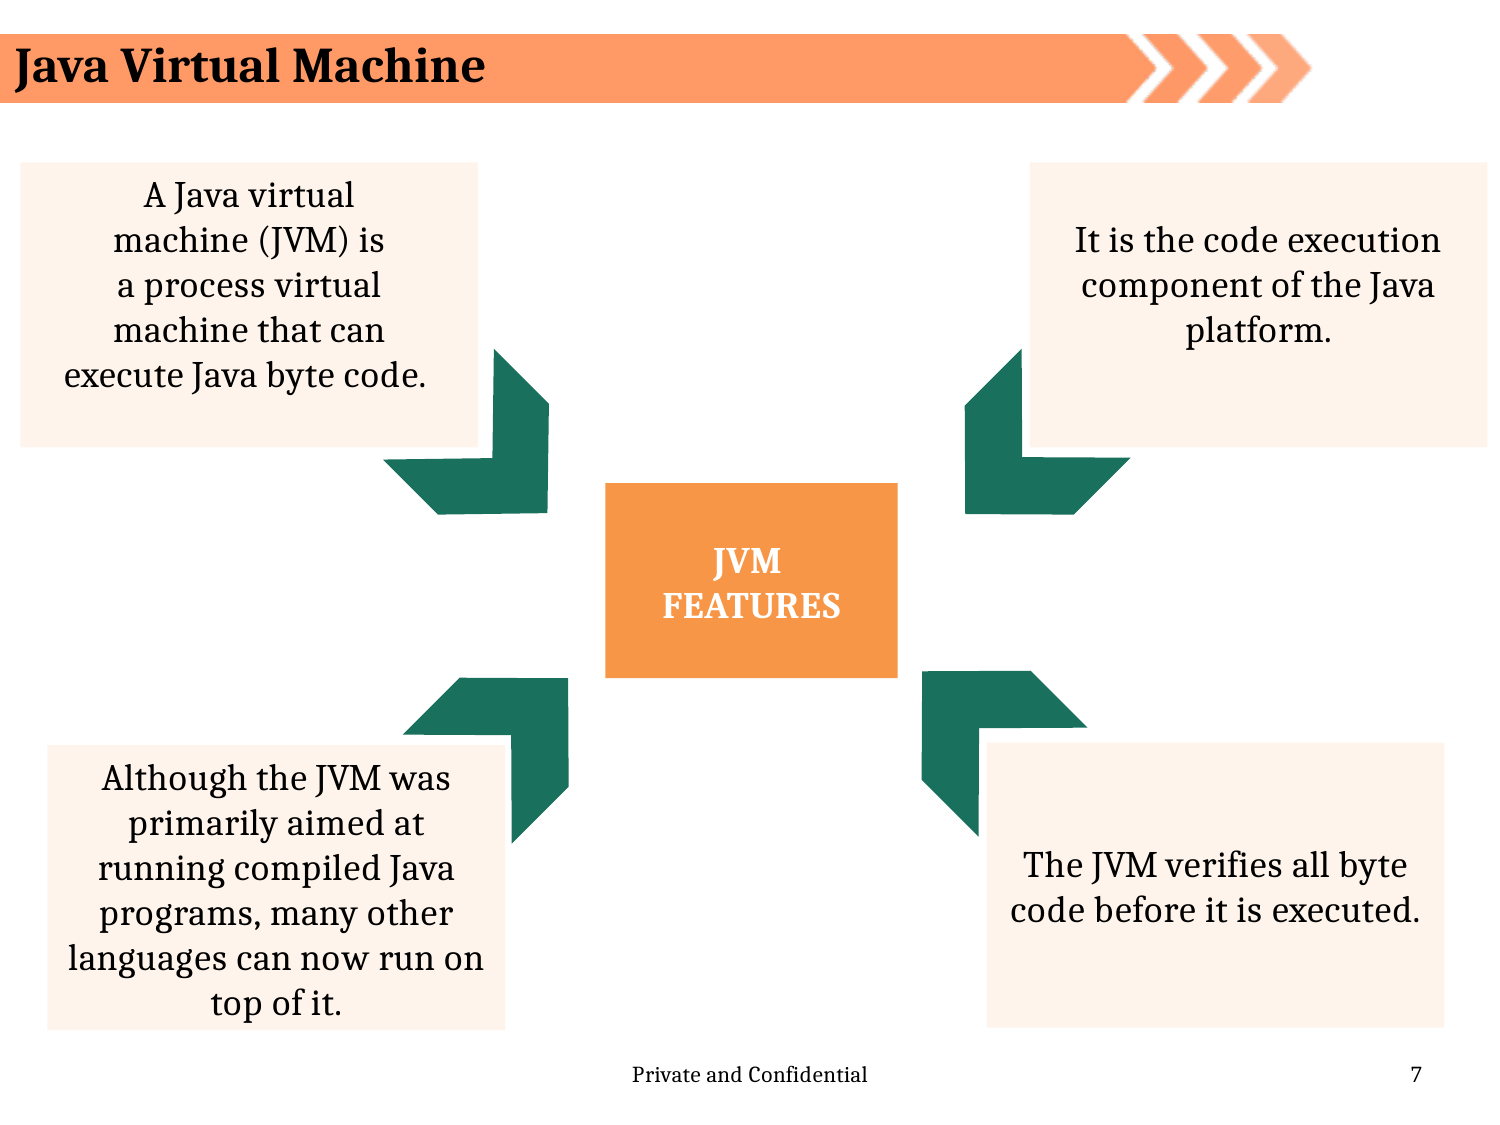

# Java Virtual Machine
A Java virtual machine (JVM) is a process virtual machine that can execute Java byte code.

It is the code execution component of the Java platform.

JVM
FEATURES

The JVM verifies all byte code before it is executed.
Although the JVM was primarily aimed at running compiled Java programs, many other languages can now run on top of it.